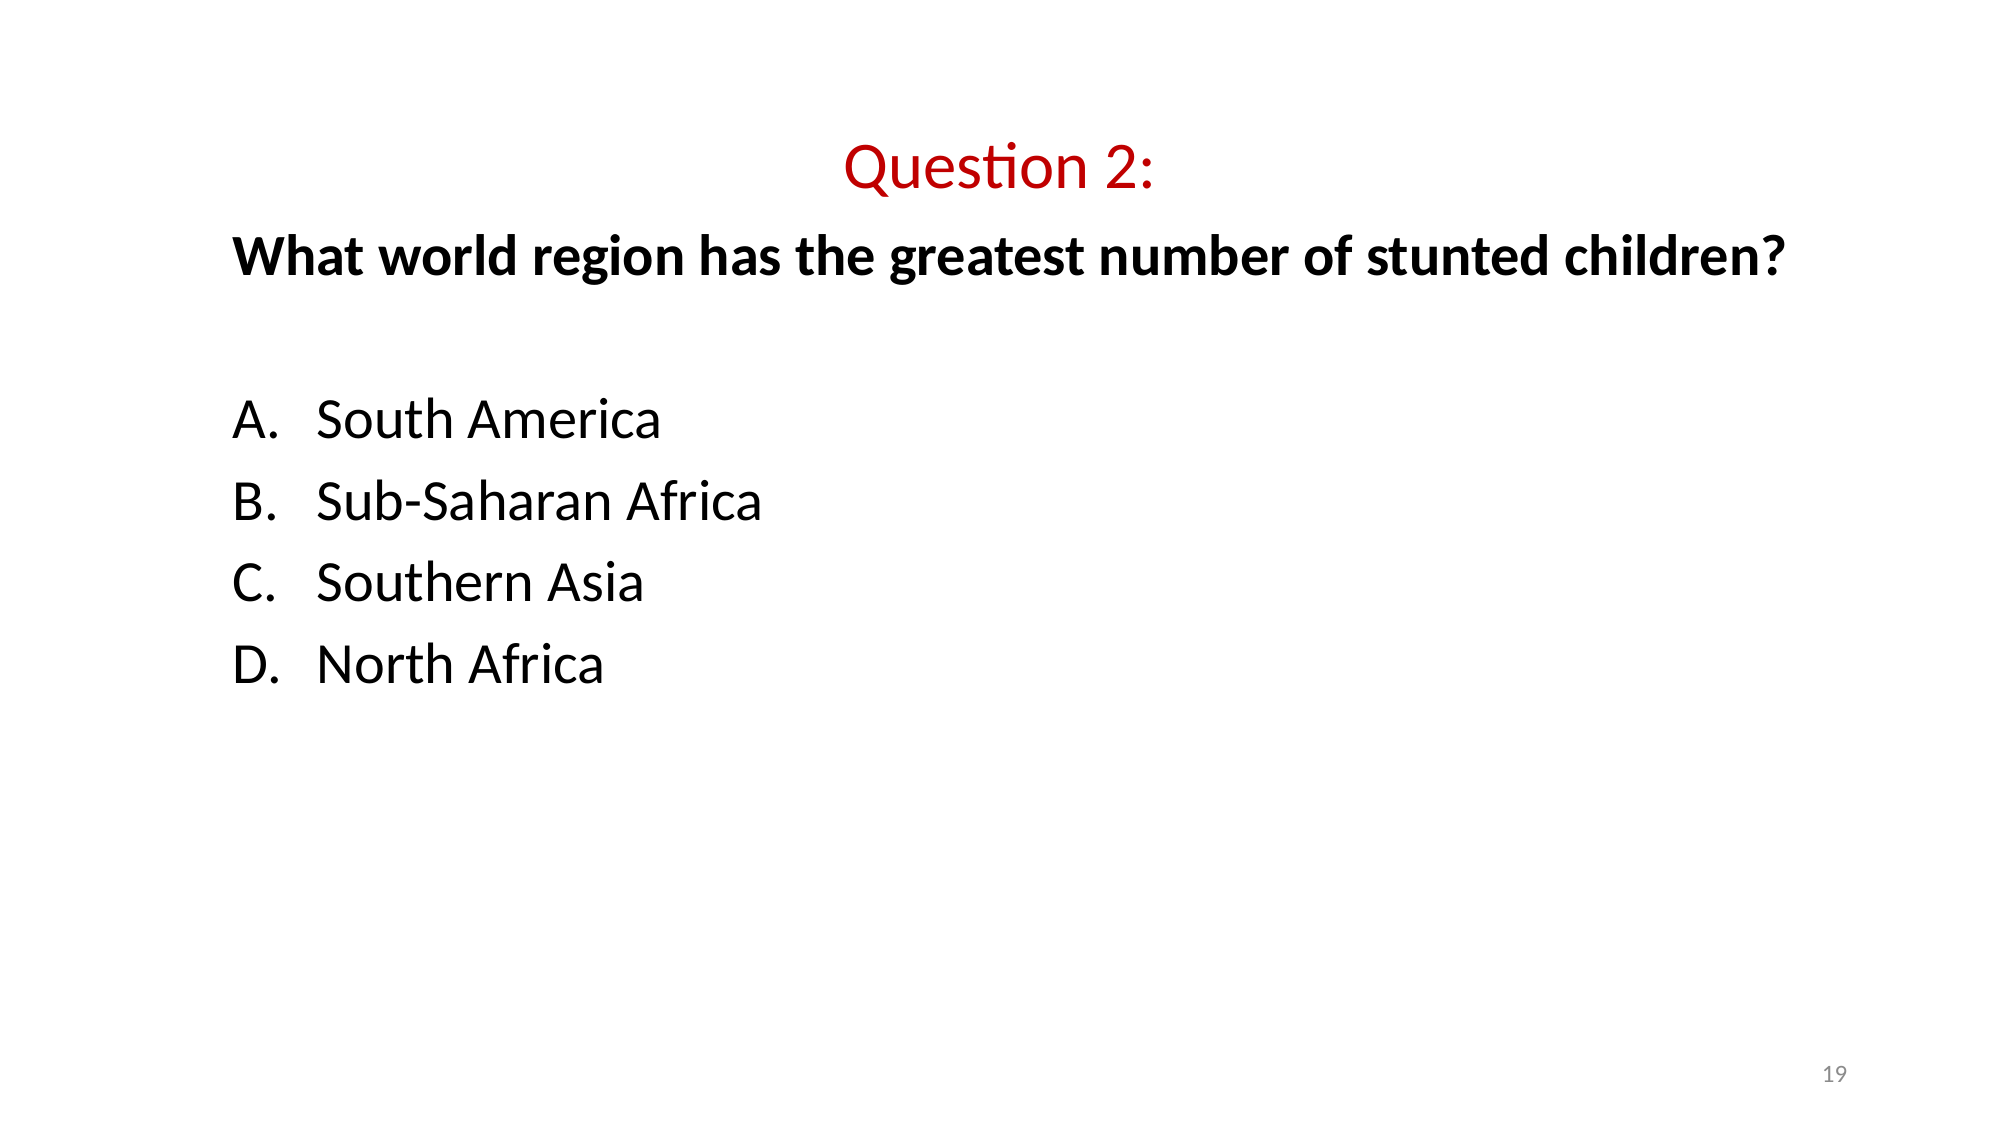

Question 2:
What world region has the greatest number of stunted children?

South America
Sub-Saharan Africa
Southern Asia
North Africa

19